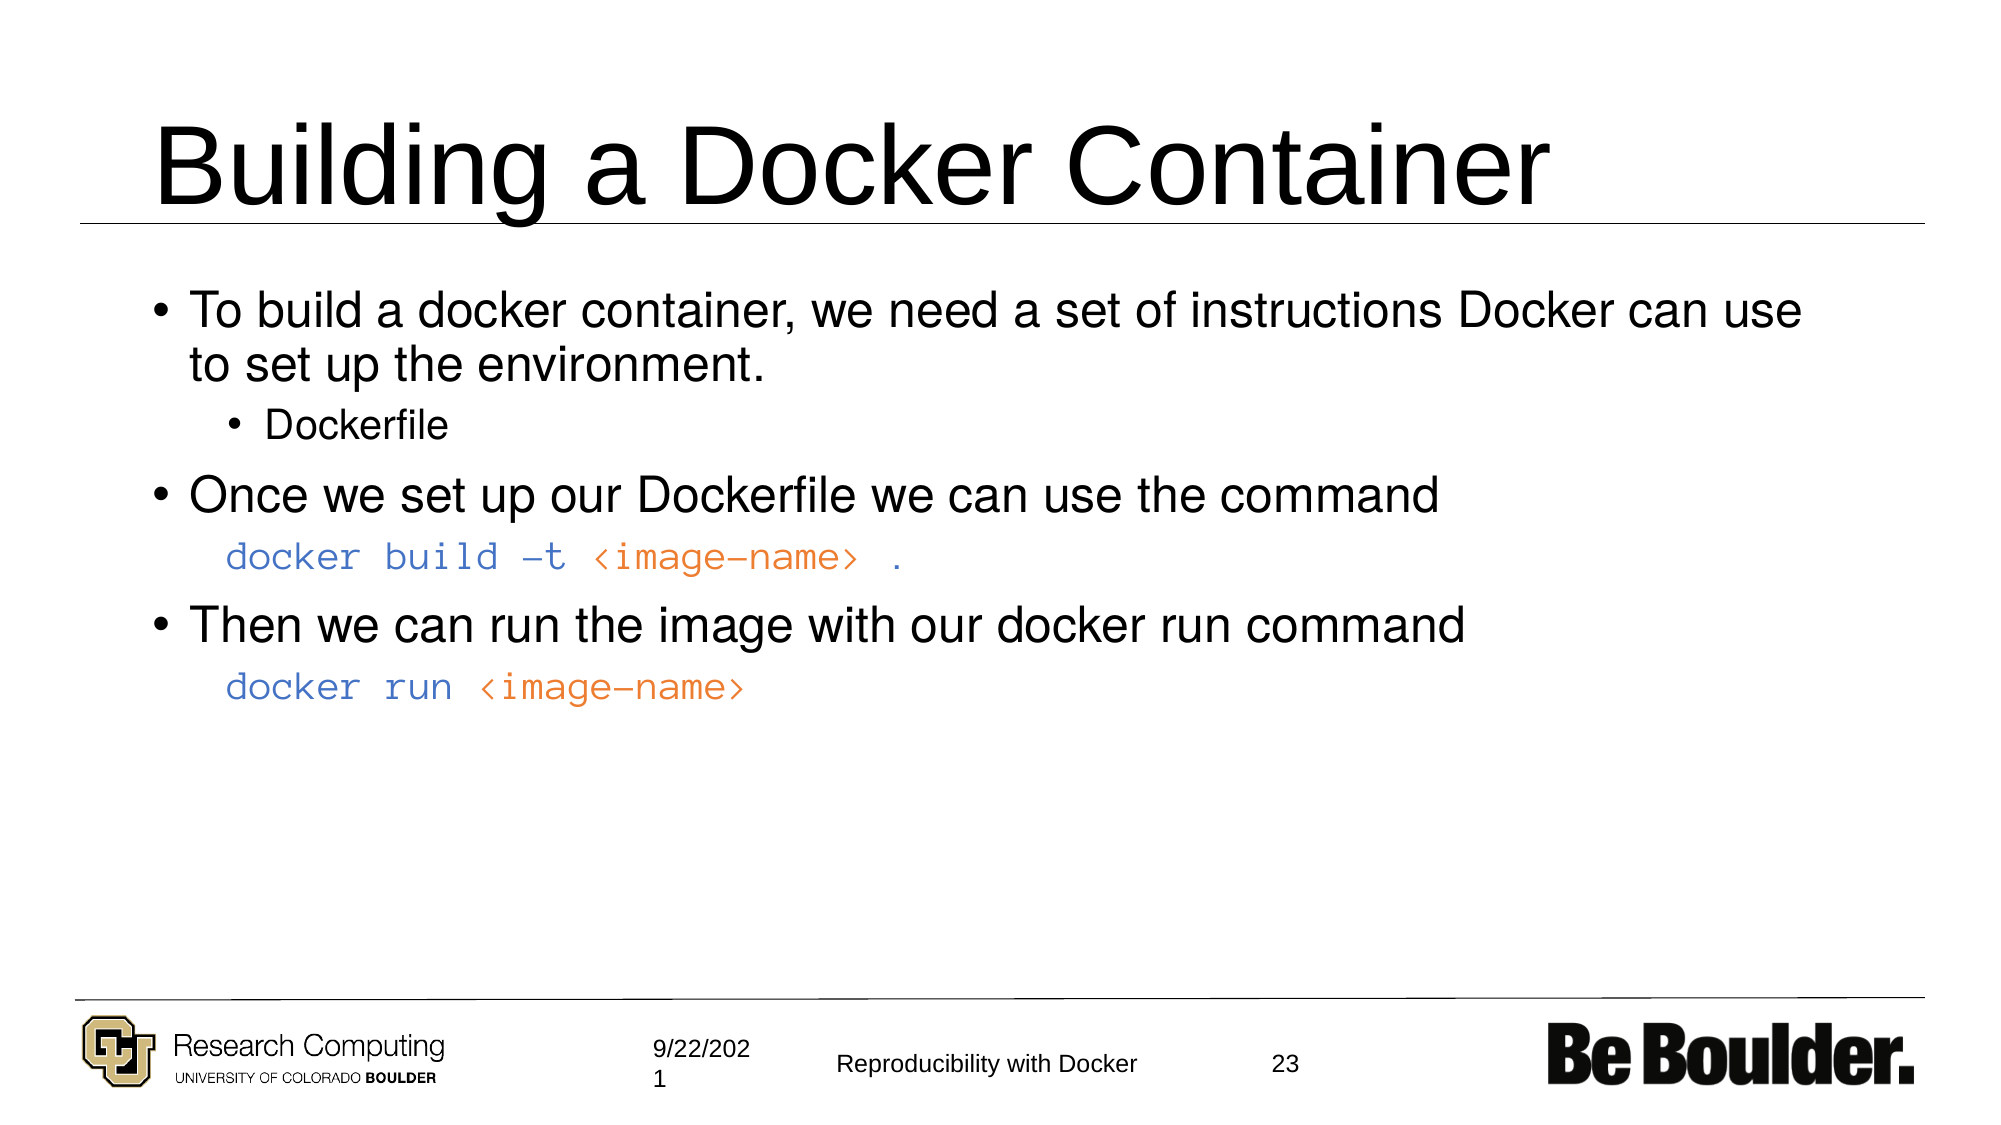

# Building a Docker Container
To build a docker container, we need a set of instructions Docker can use to set up the environment.
Dockerfile
Once we set up our Dockerfile we can use the command
docker build –t <image-name> .
Then we can run the image with our docker run command
docker run <image-name>

9/22/2021
23
Reproducibility with Docker